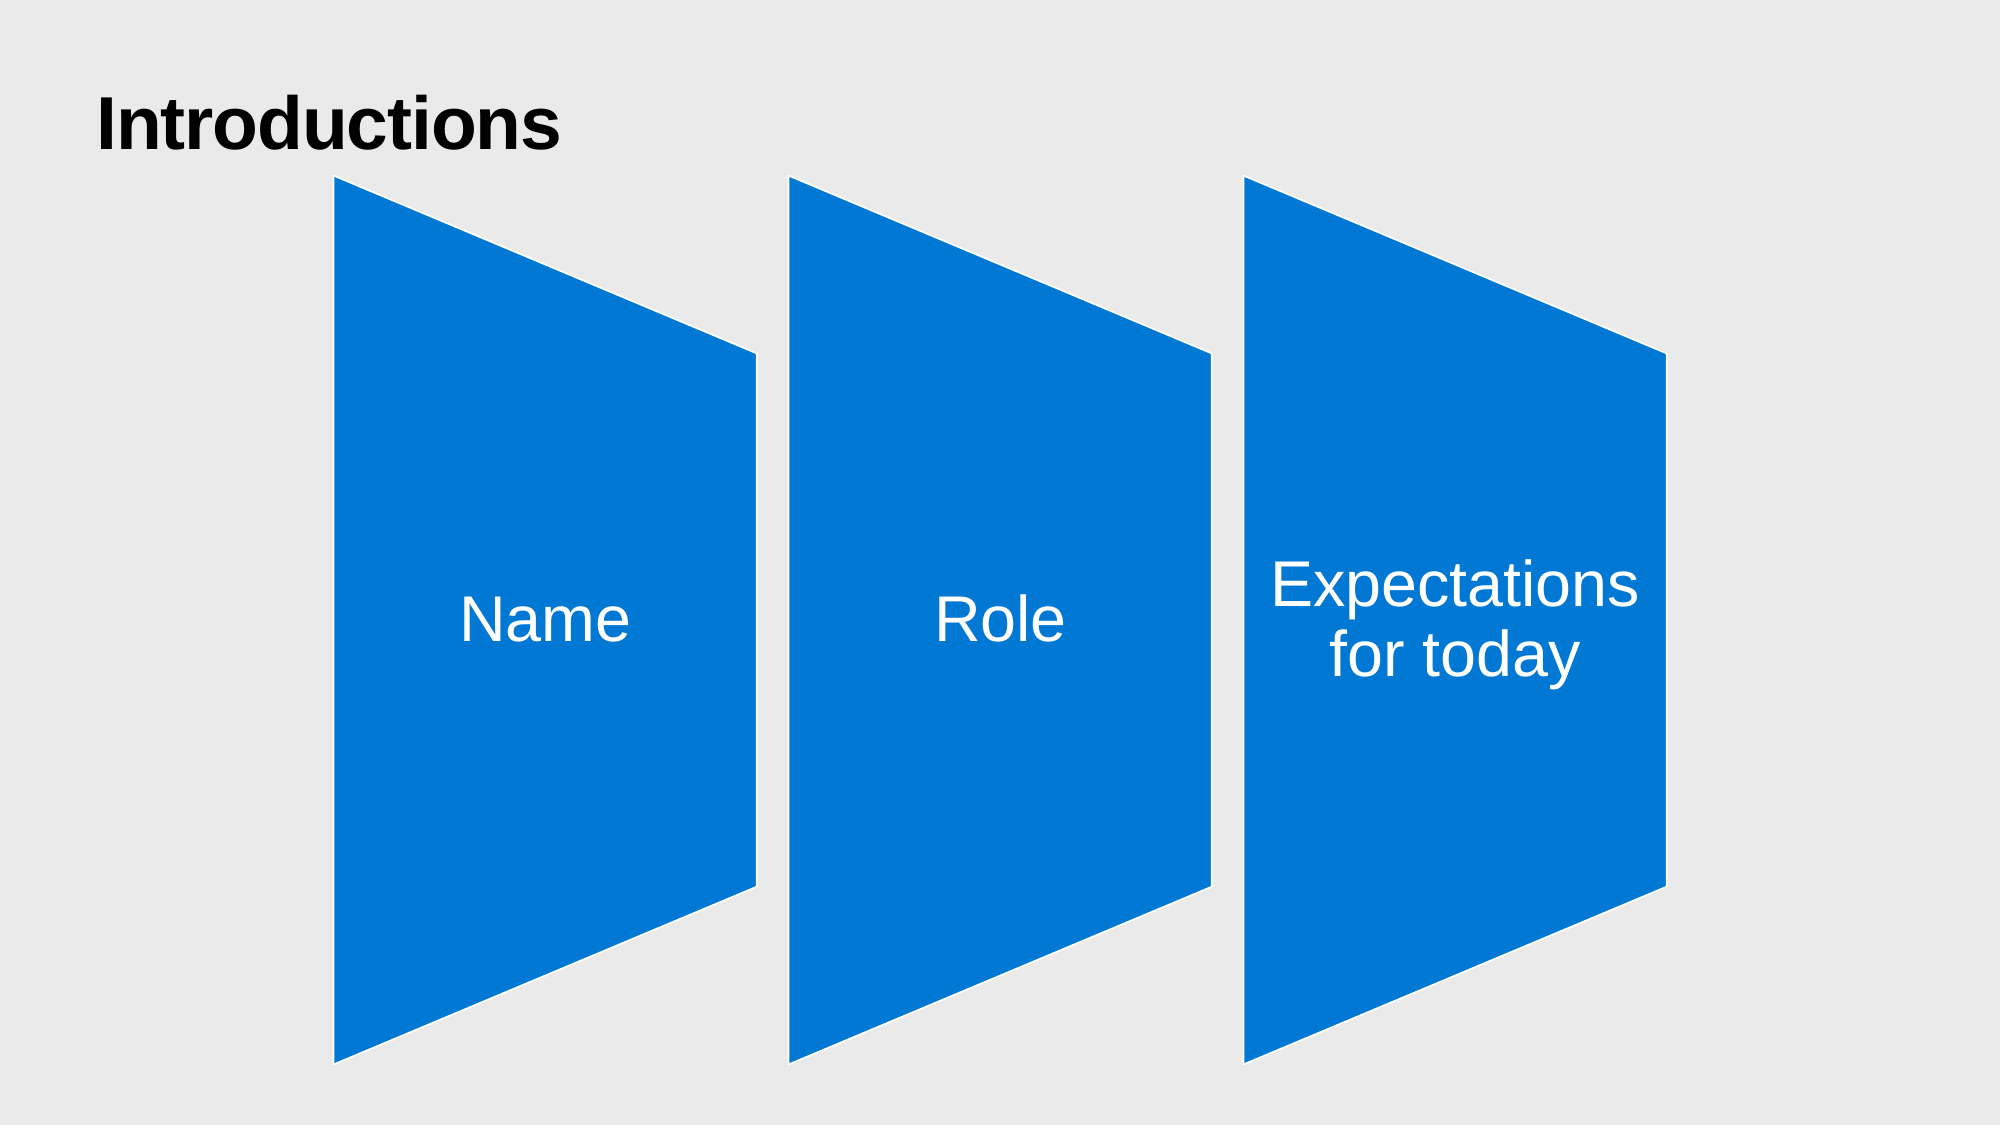

# Introductions
Name
Role
Expectations for today